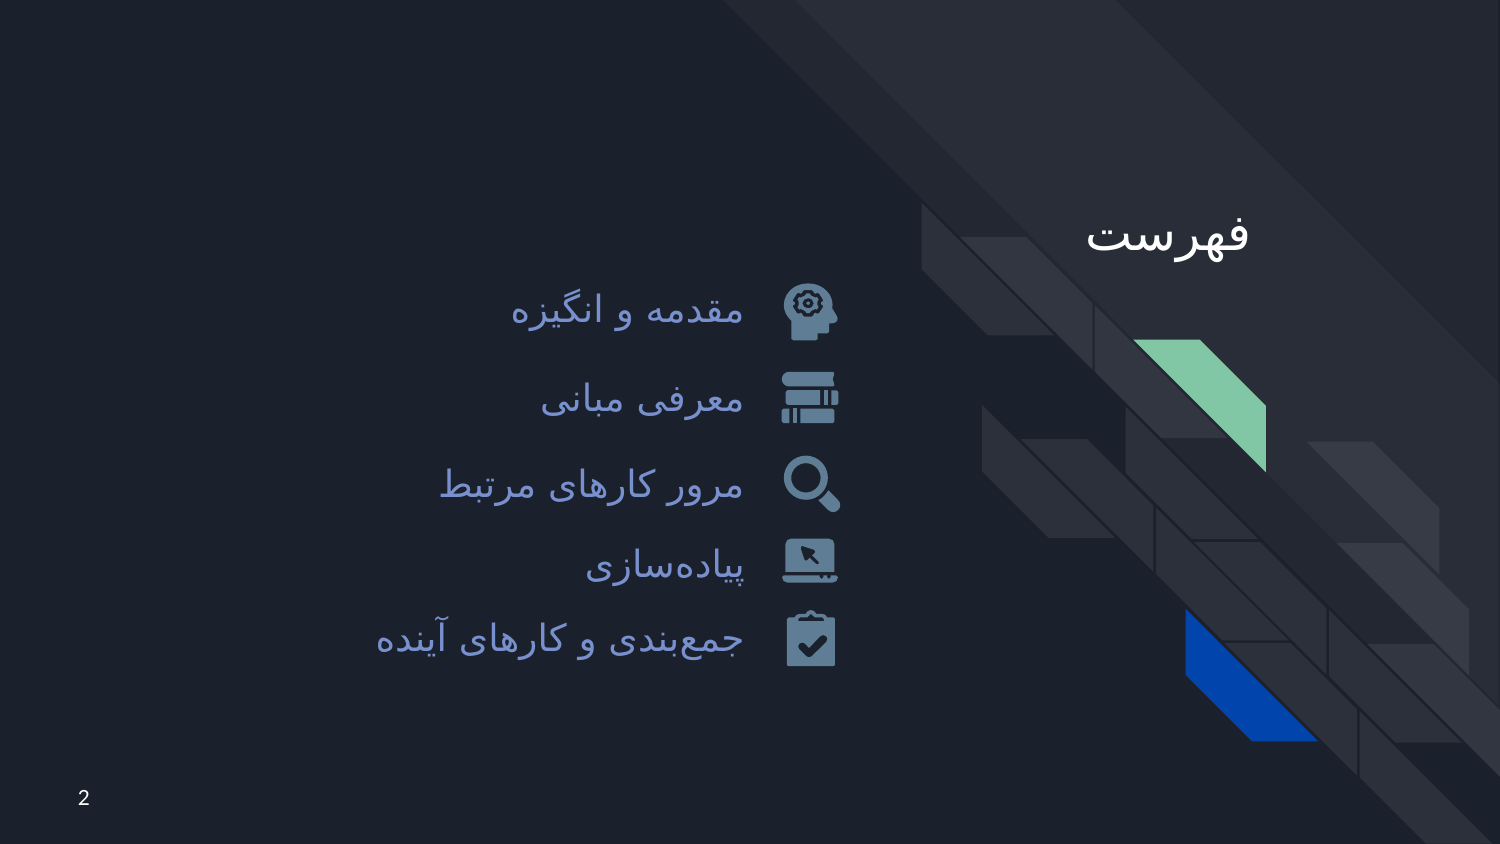

# فهرست
مقدمه و انگیزه

معرفی مبانی

مرور کارهای مرتبط
پیاده‌سازی

جمع‌بندی و کارهای آینده

2